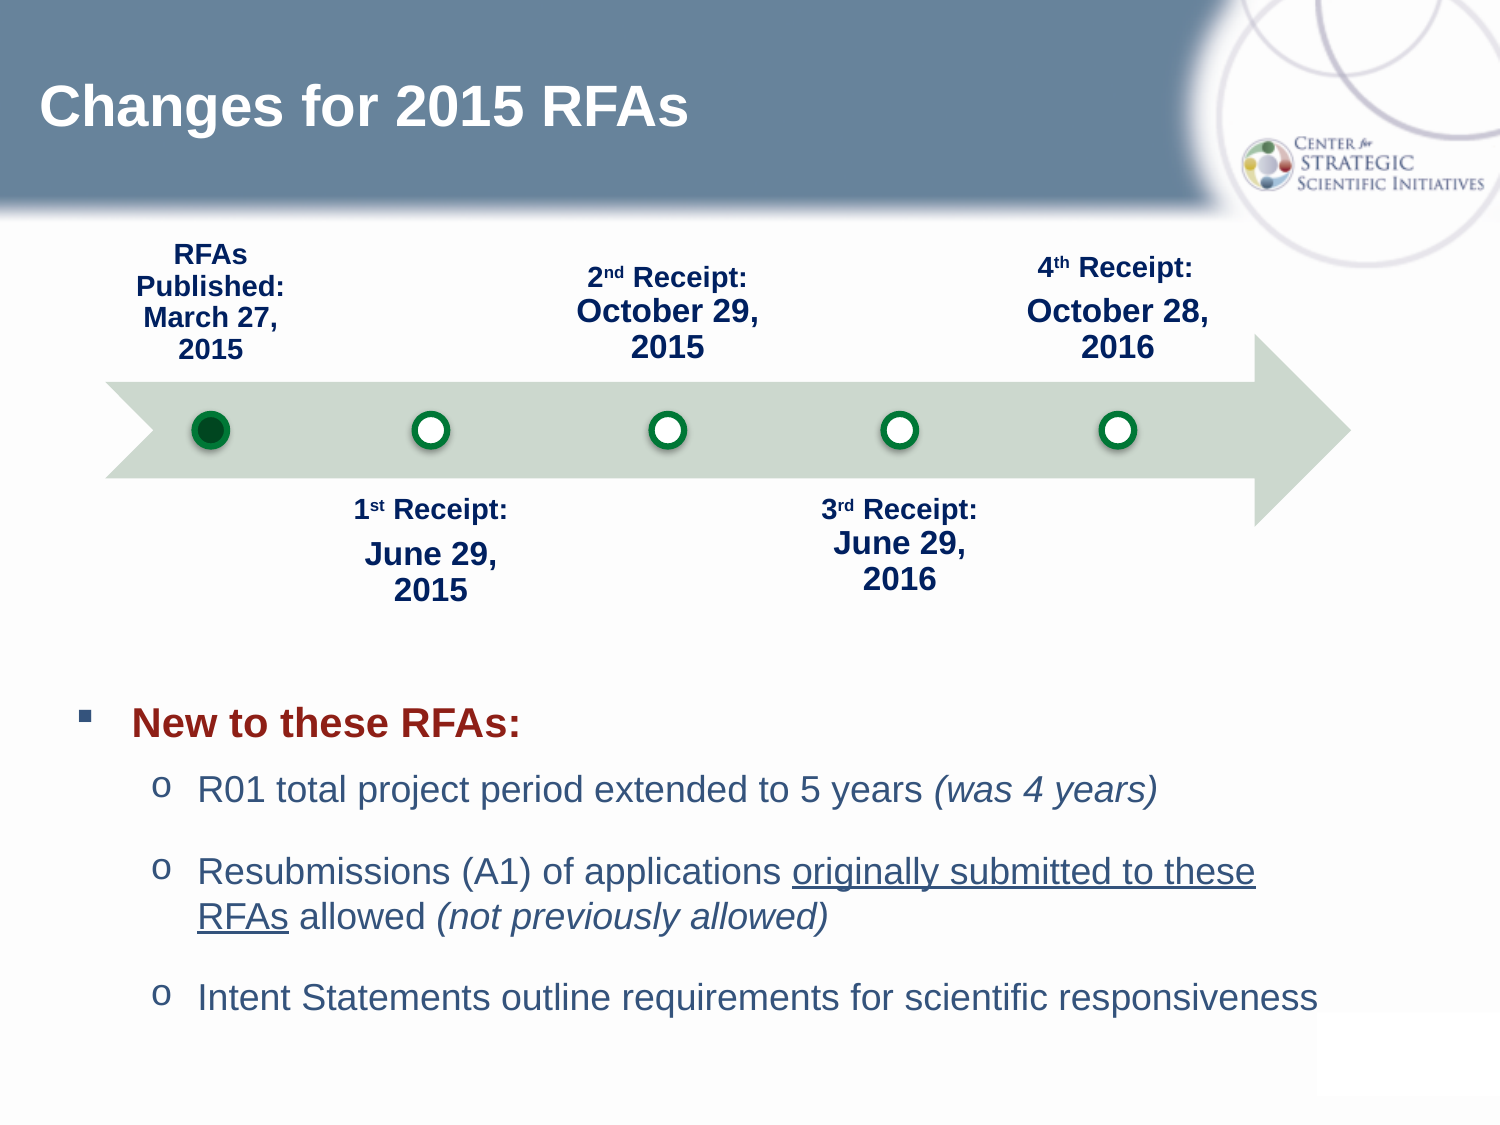

# Changes for 2015 RFAs
RFAs Published: March 27, 2015
1st Receipt:
June 29, 2015
2nd Receipt: October 29, 2015
3rd Receipt: June 29, 2016
4th Receipt:
October 28, 2016

New to these RFAs:

R01 total project period extended to 5 years (was 4 years)

Resubmissions (A1) of applications originally submitted to these RFAs allowed (not previously allowed)

Intent Statements outline requirements for scientific responsiveness